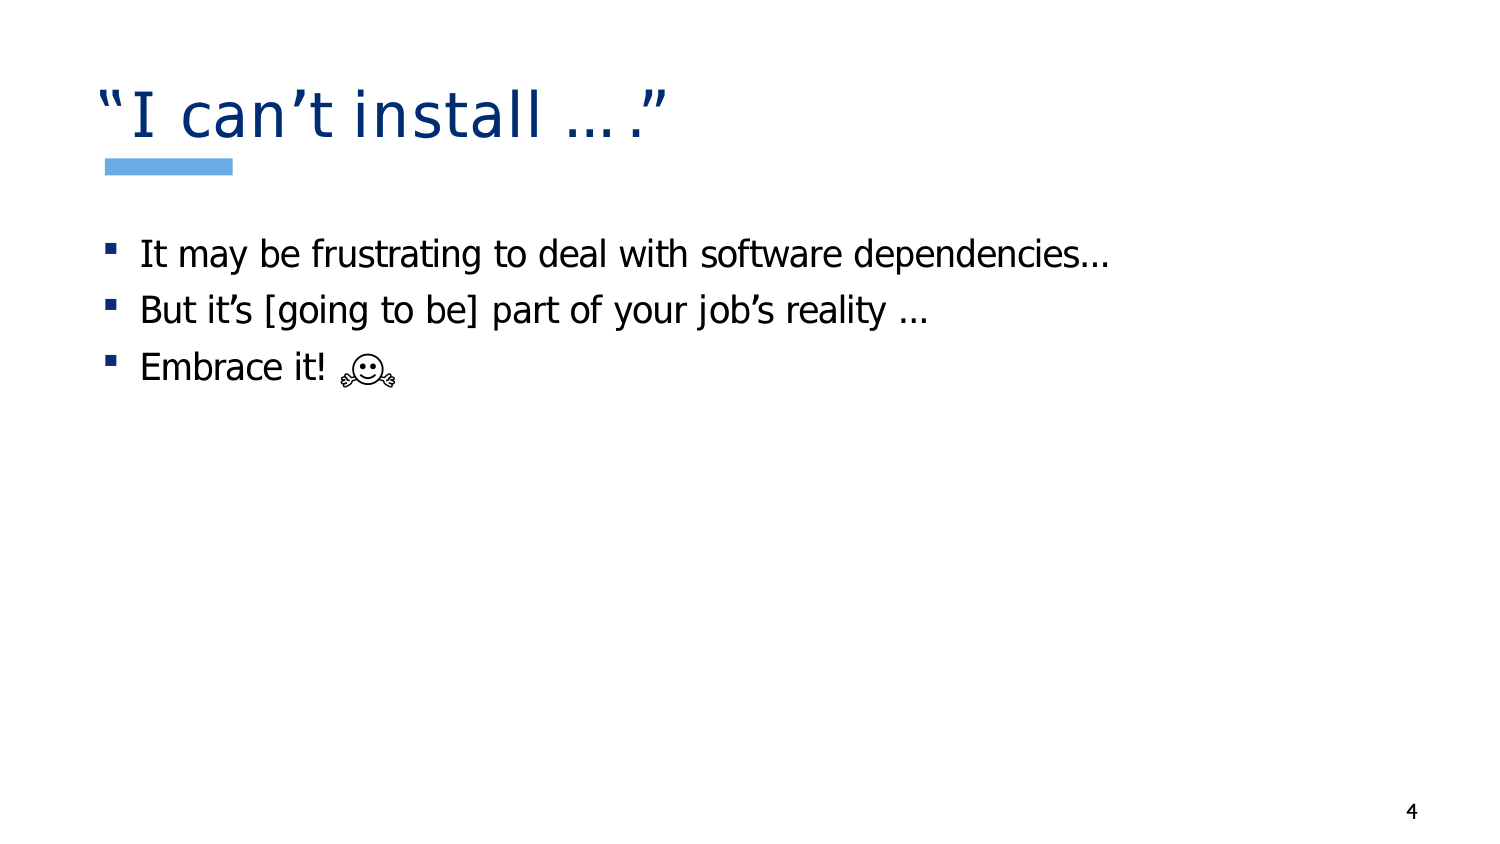

# “I can’t install ….”
It may be frustrating to deal with software dependencies…
But it’s [going to be] part of your job’s reality …
Embrace it! 🤗